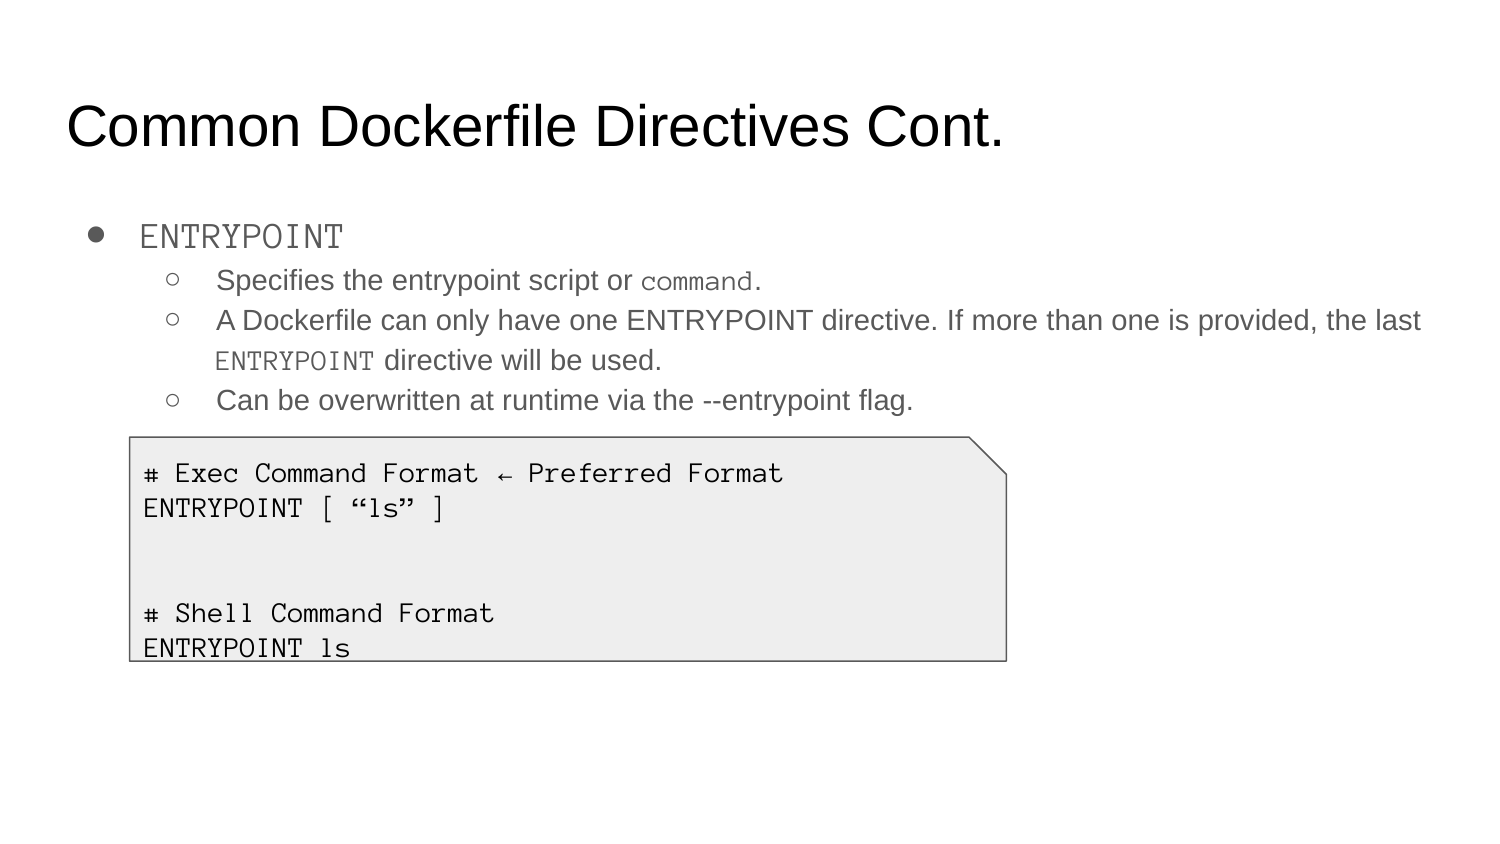

# Common Dockerfile Directives Cont.
ENTRYPOINT
Specifies the entrypoint script or command.
A Dockerfile can only have one ENTRYPOINT directive. If more than one is provided, the last ENTRYPOINT directive will be used.
Can be overwritten at runtime via the --entrypoint flag.

# Exec Command Format ← Preferred Format
ENTRYPOINT [ “ls” ]

# Shell Command Format
ENTRYPOINT ls